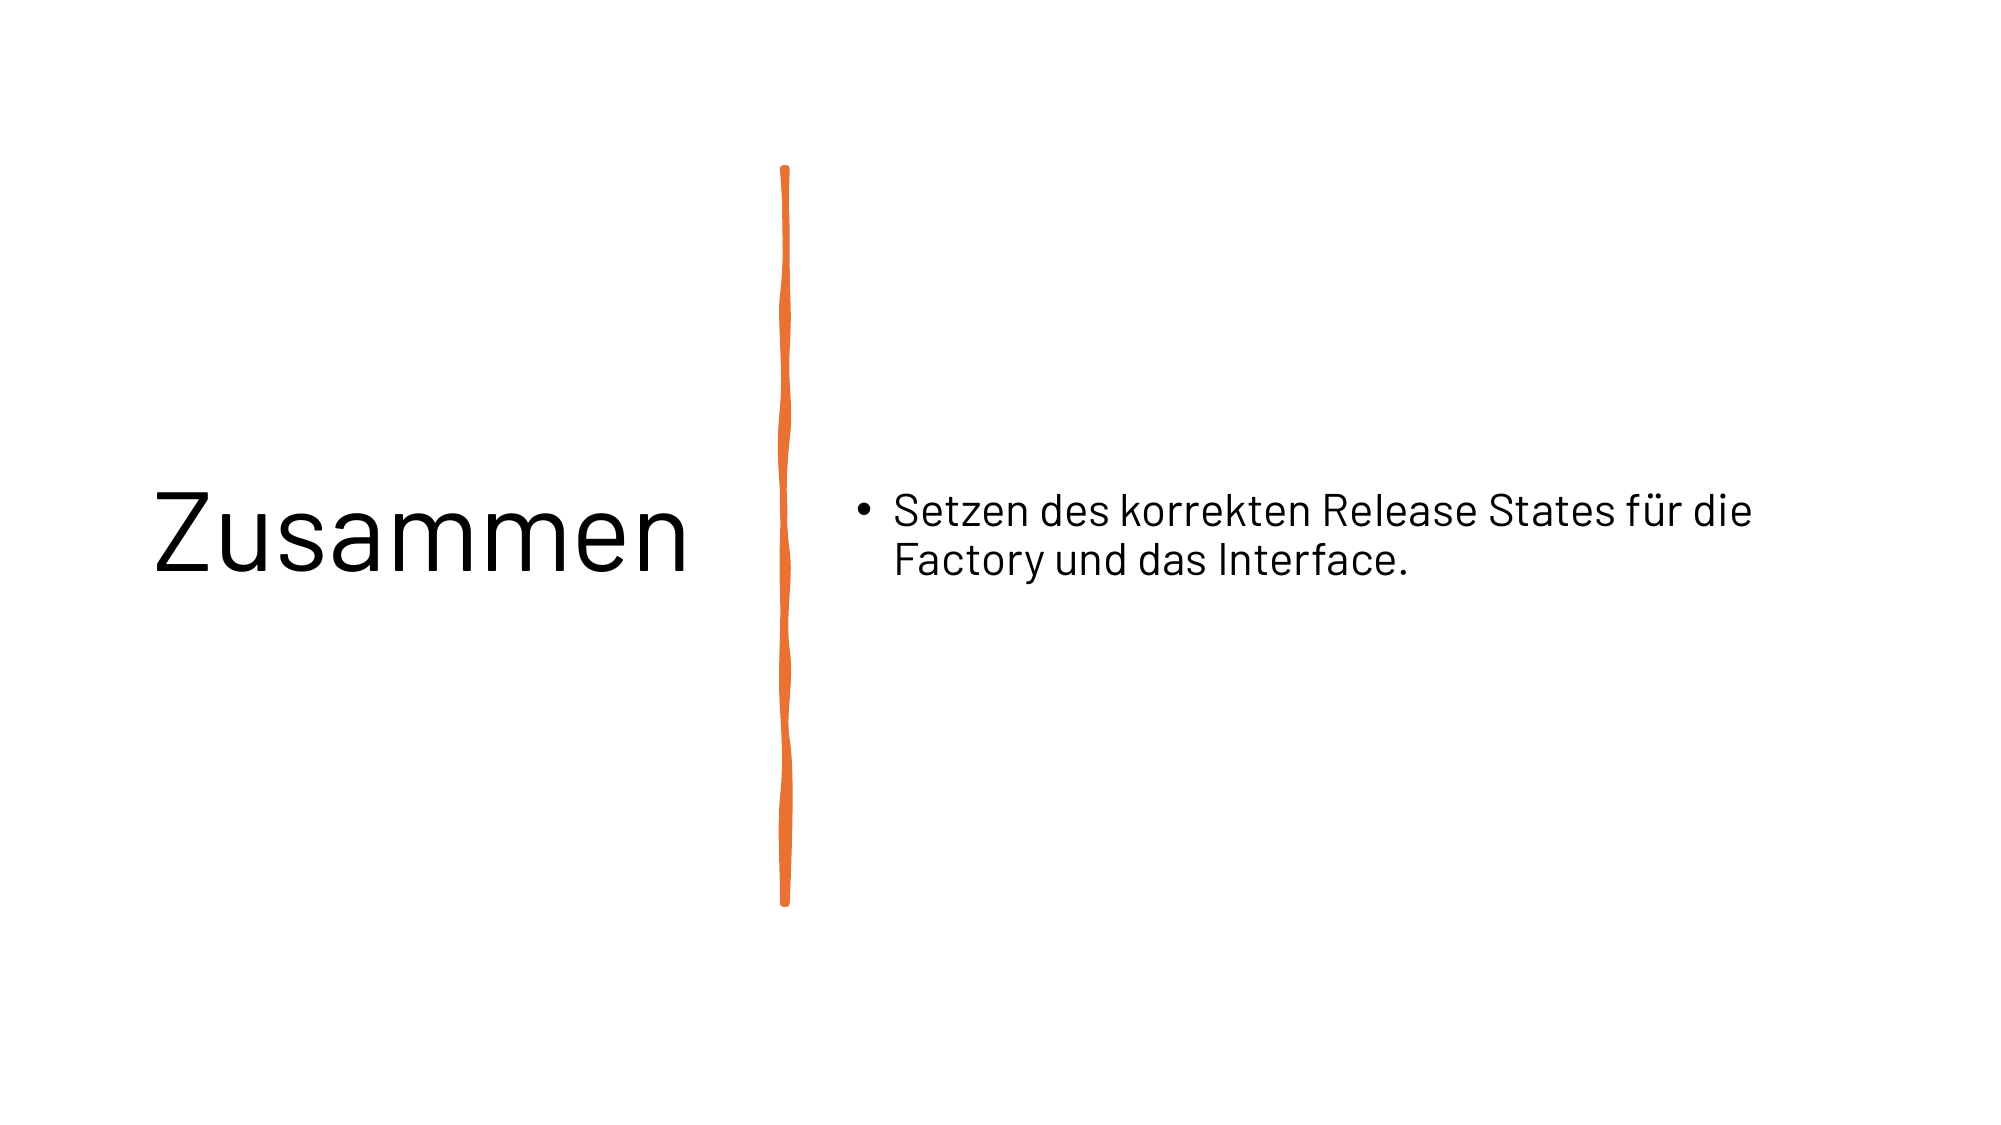

# Zusammen
Setzen des korrekten Release States für die Factory und das Interface.